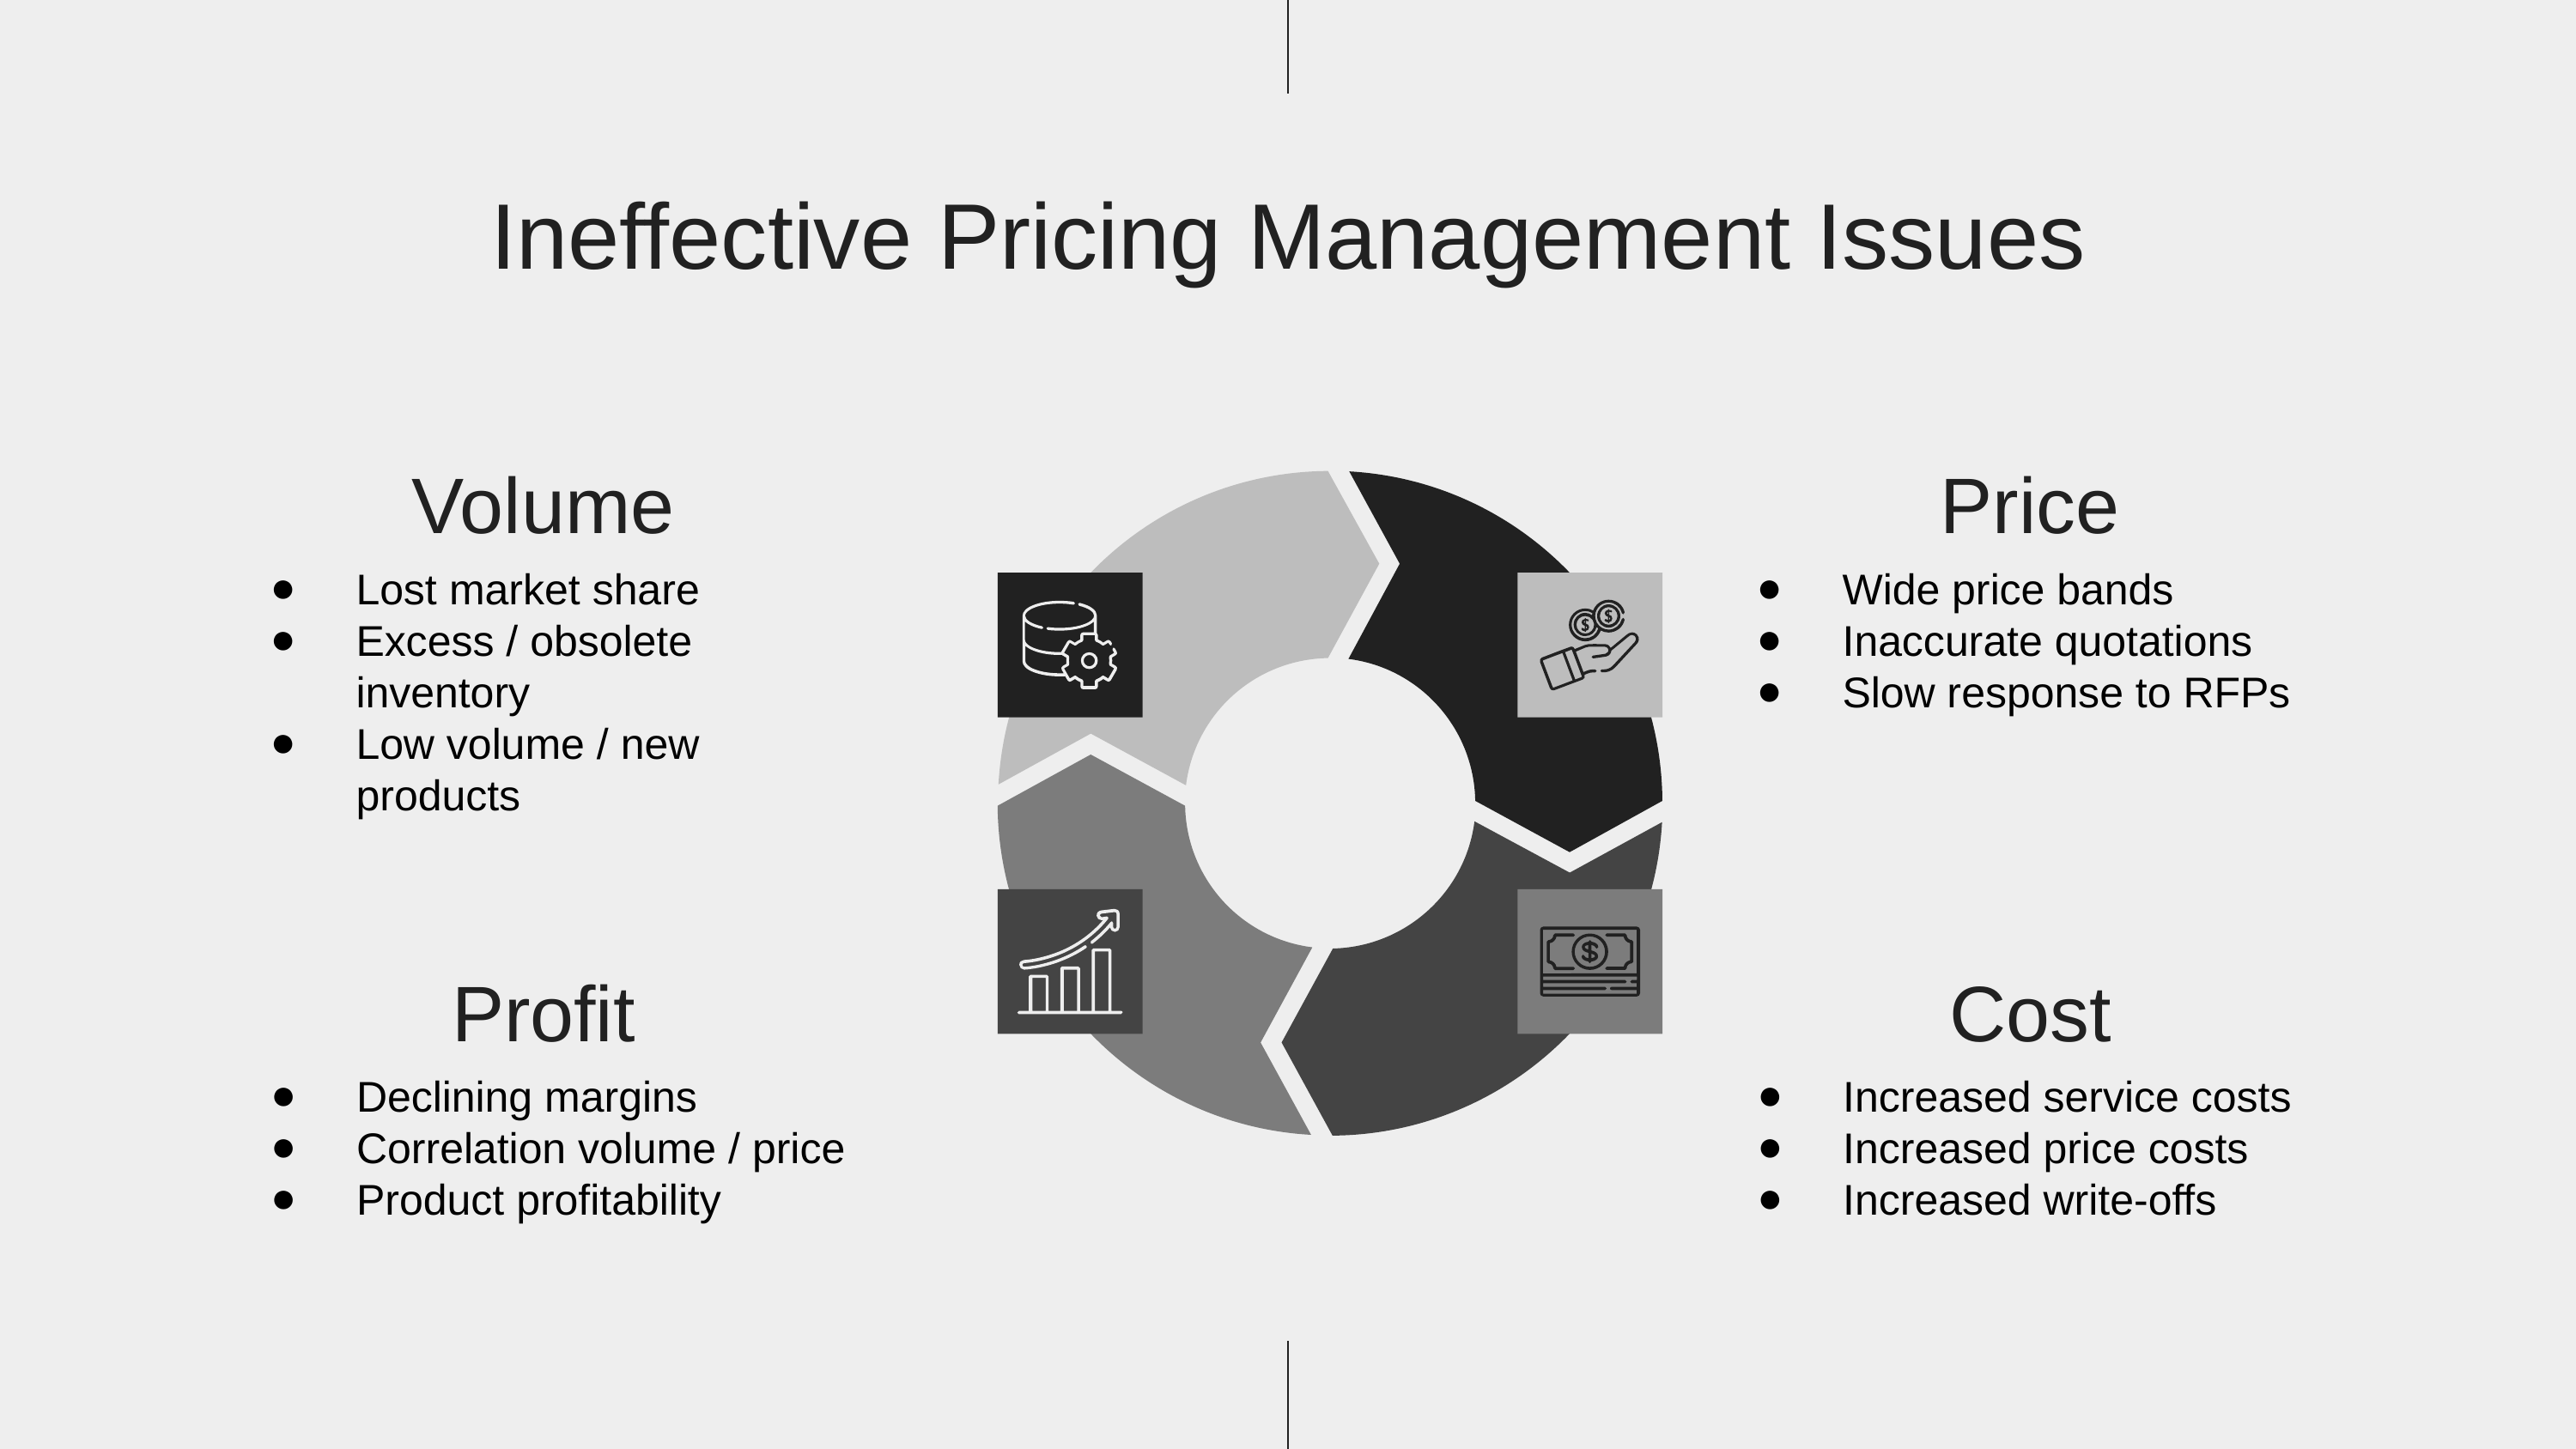

# Ineffective Pricing Management Issues
Volume
Price

Lost market share
Excess / obsolete inventory
Low volume / new products
Wide price bands
Inaccurate quotations
Slow response to RFPs

Profit
Cost
Declining margins
Correlation volume / price
Product profitability
Increased service costs
Increased price costs
Increased write-offs